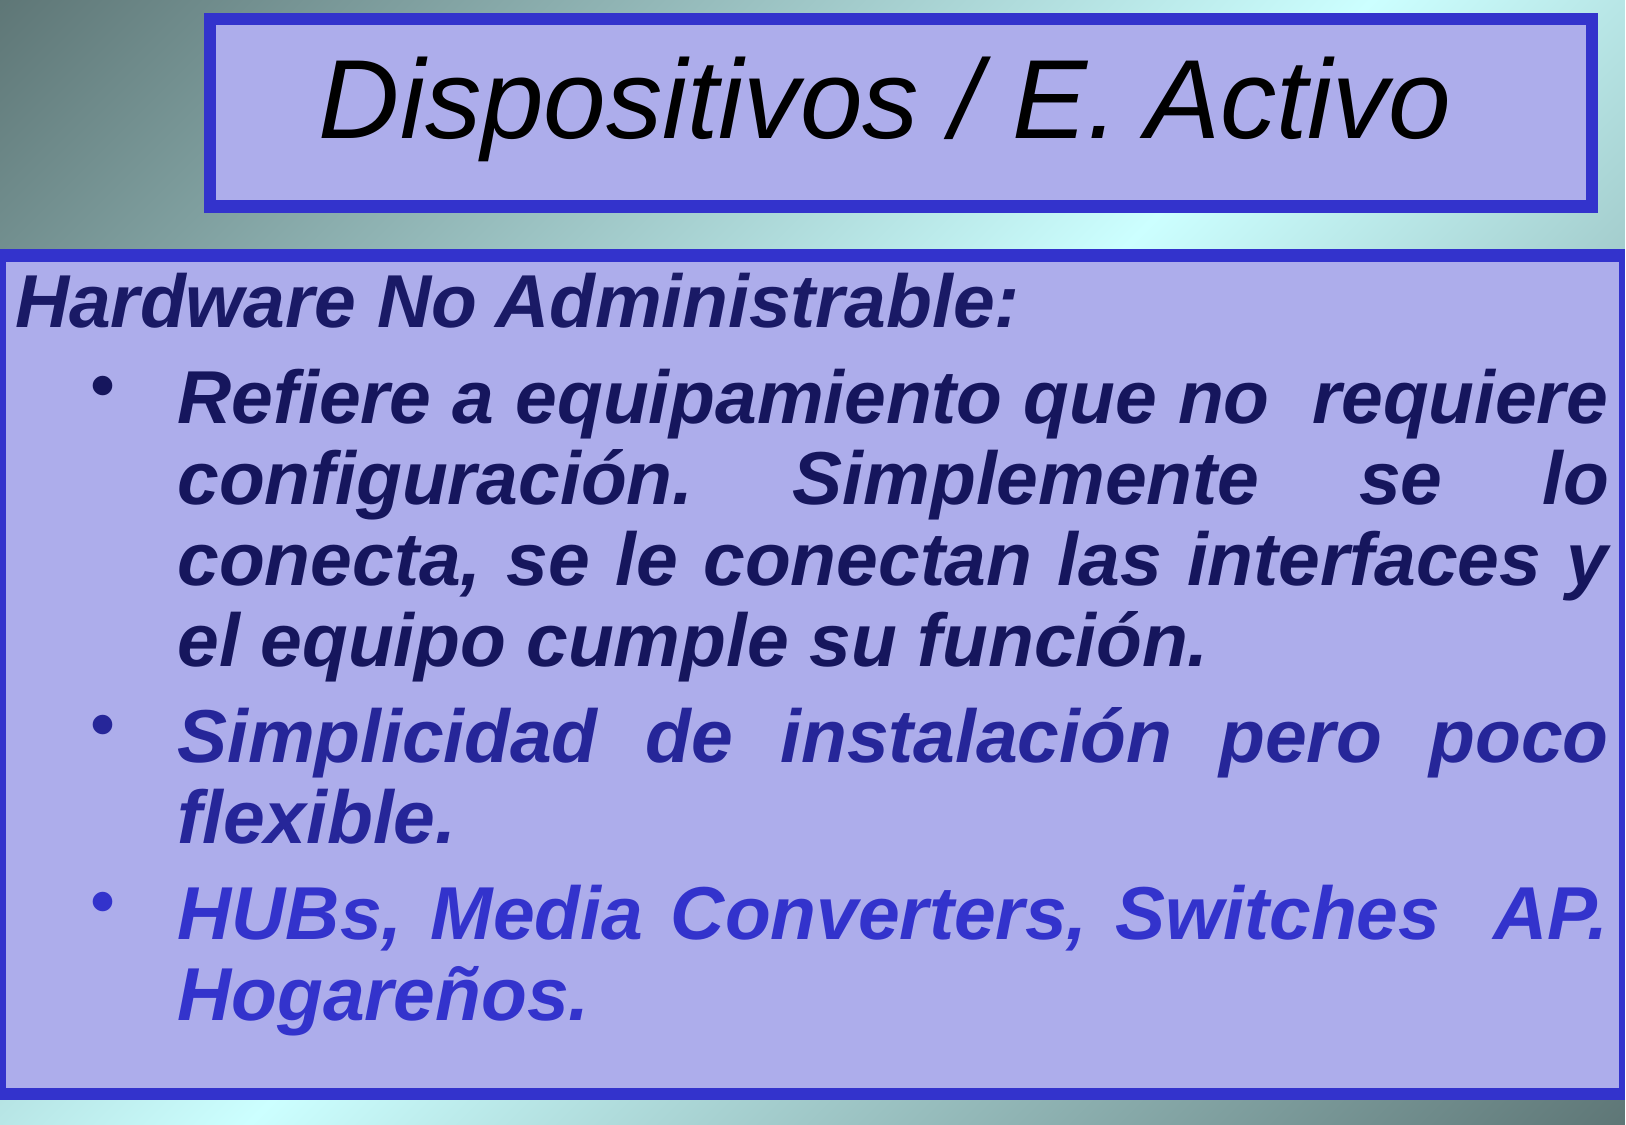

Dispositivos / E. Activo
Hardware No Administrable:
Refiere a equipamiento que no  requiere configuración. Simplemente se lo conecta, se le conectan las interfaces y el equipo cumple su función.
Simplicidad de instalación pero poco flexible.
HUBs, Media Converters, Switches  AP. Hogareños.